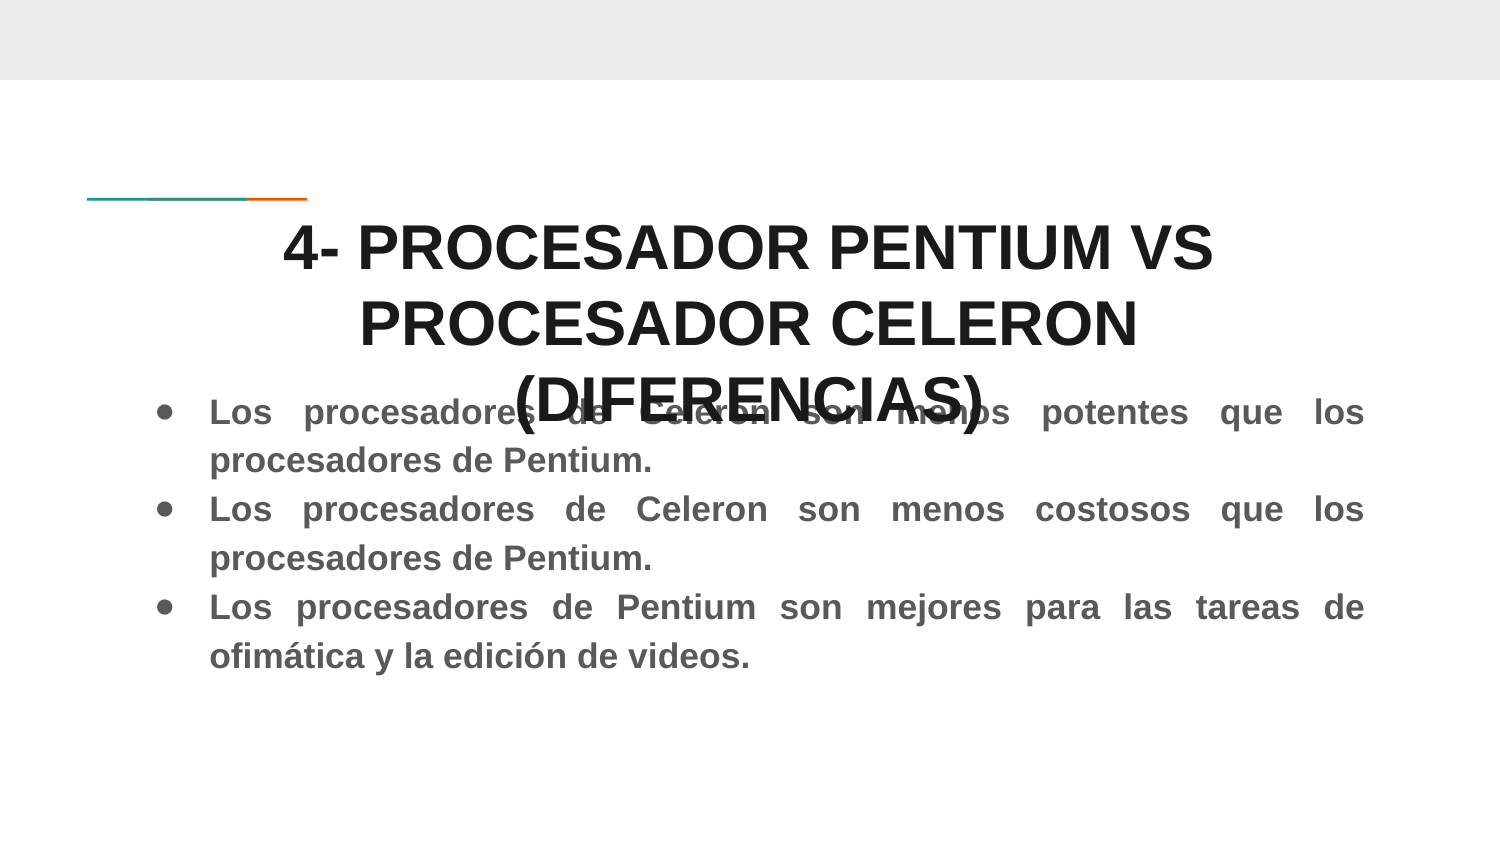

# 4- PROCESADOR PENTIUM VS PROCESADOR CELERON (DIFERENCIAS)
Los procesadores de Celeron son menos potentes que los procesadores de Pentium.
Los procesadores de Celeron son menos costosos que los procesadores de Pentium.
Los procesadores de Pentium son mejores para las tareas de ofimática y la edición de videos.